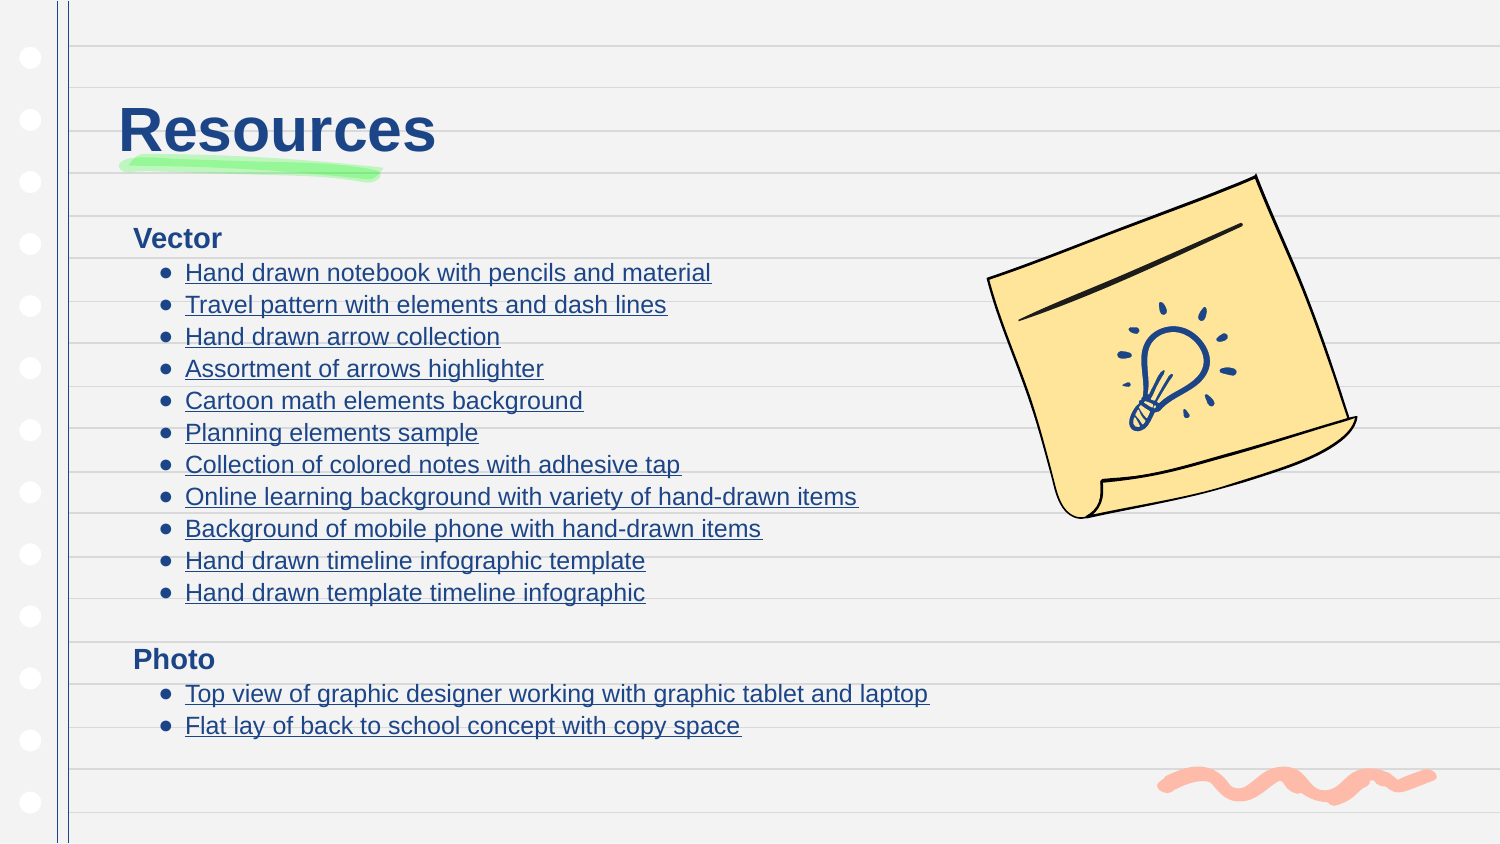

# Resources

Vector
Hand drawn notebook with pencils and material
Travel pattern with elements and dash lines
Hand drawn arrow collection
Assortment of arrows highlighter
Cartoon math elements background
Planning elements sample
Collection of colored notes with adhesive tap
Online learning background with variety of hand-drawn items
Background of mobile phone with hand-drawn items
Hand drawn timeline infographic template
Hand drawn template timeline infographic

Photo
Top view of graphic designer working with graphic tablet and laptop
Flat lay of back to school concept with copy space